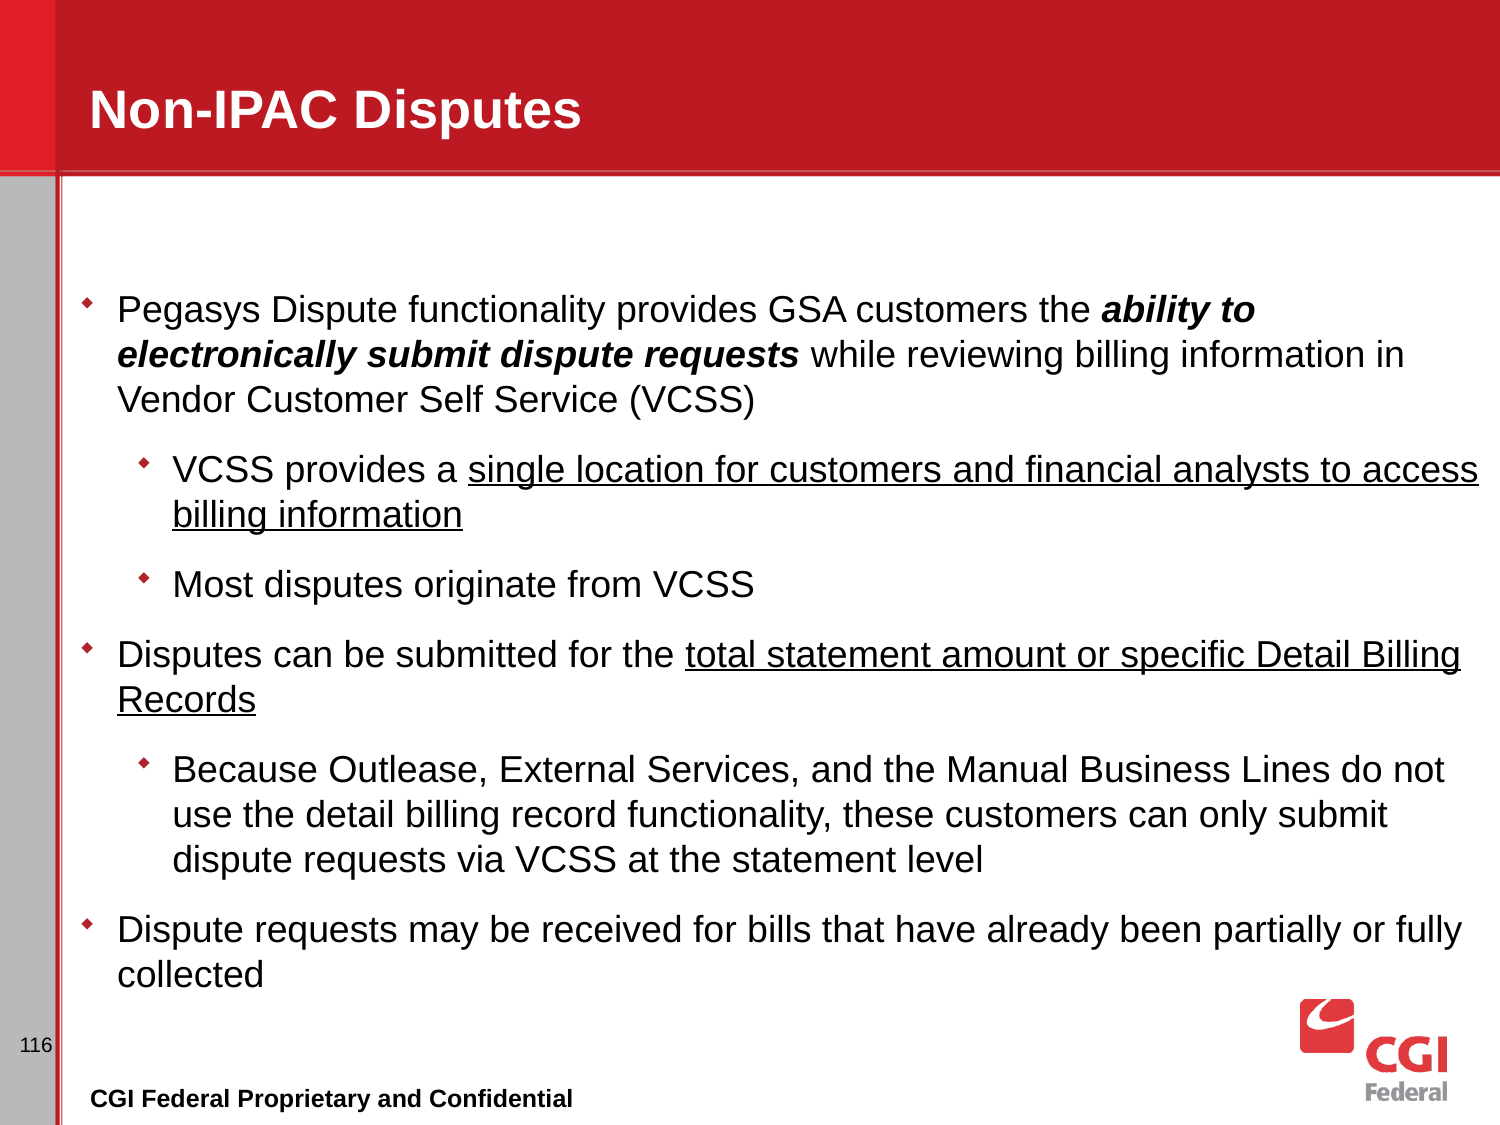

# Non-IPAC Disputes
Pegasys Dispute functionality provides GSA customers the ability to electronically submit dispute requests while reviewing billing information in Vendor Customer Self Service (VCSS)
VCSS provides a single location for customers and financial analysts to access billing information
Most disputes originate from VCSS
Disputes can be submitted for the total statement amount or specific Detail Billing Records
Because Outlease, External Services, and the Manual Business Lines do not use the detail billing record functionality, these customers can only submit dispute requests via VCSS at the statement level
Dispute requests may be received for bills that have already been partially or fully collected
116
CGI Federal Proprietary and Confidential